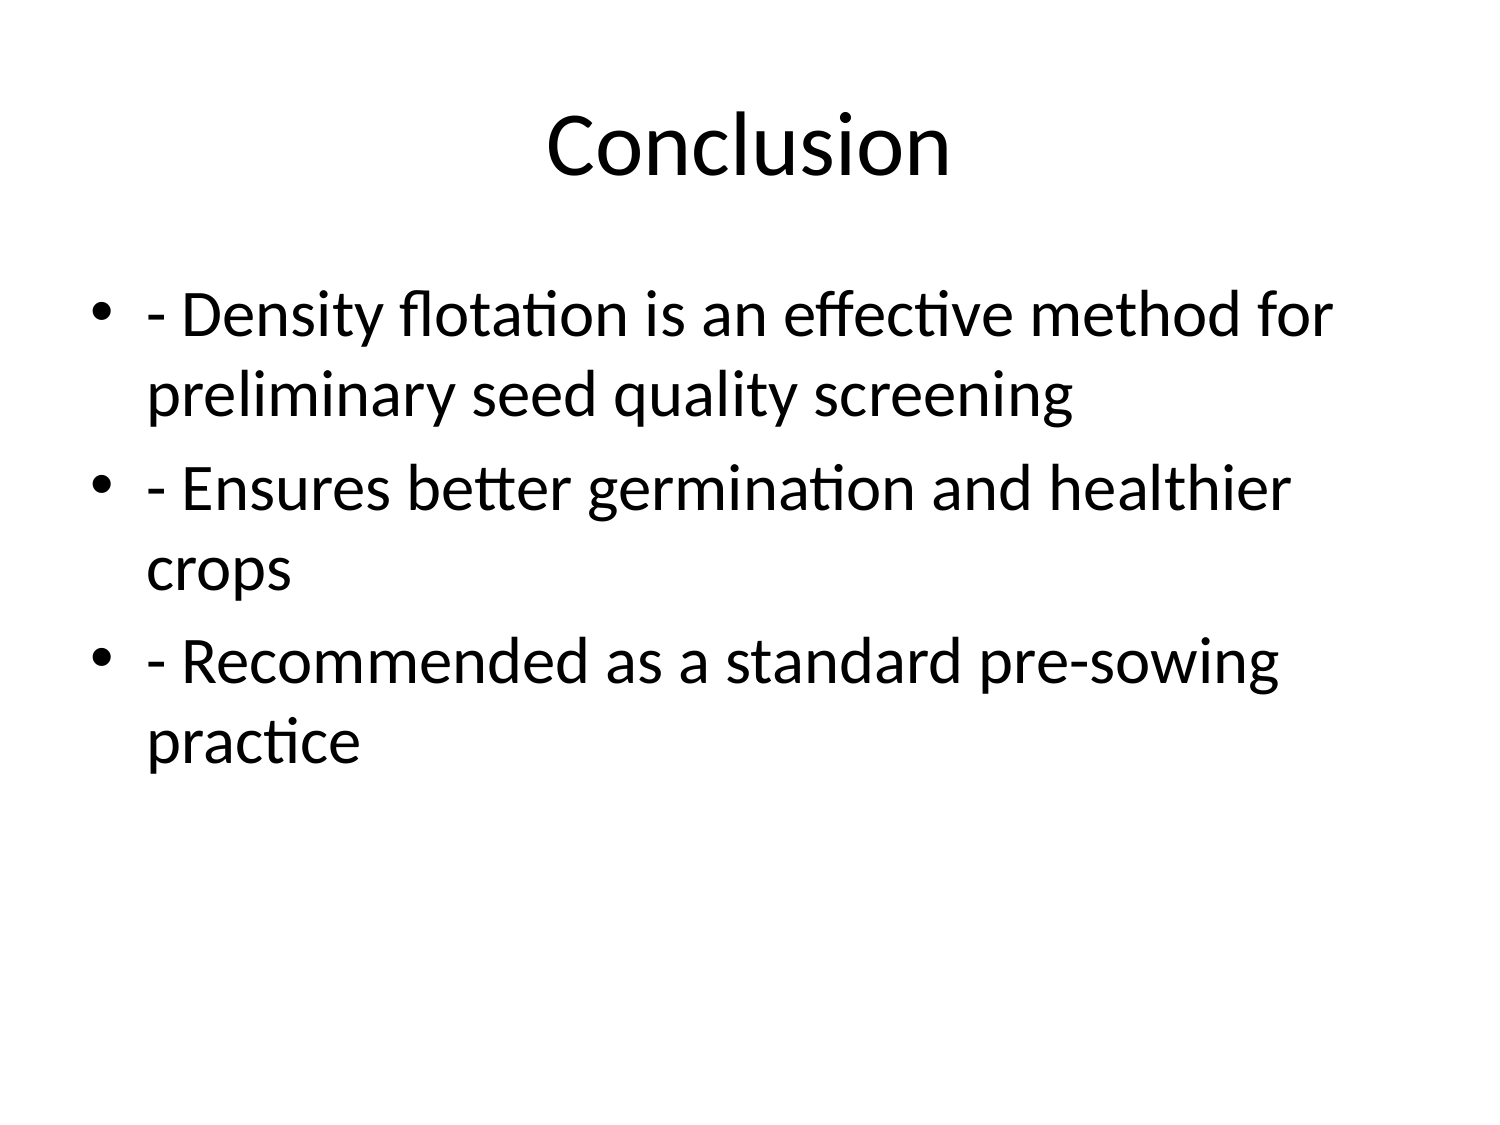

# Conclusion
- Density flotation is an effective method for preliminary seed quality screening
- Ensures better germination and healthier crops
- Recommended as a standard pre-sowing practice